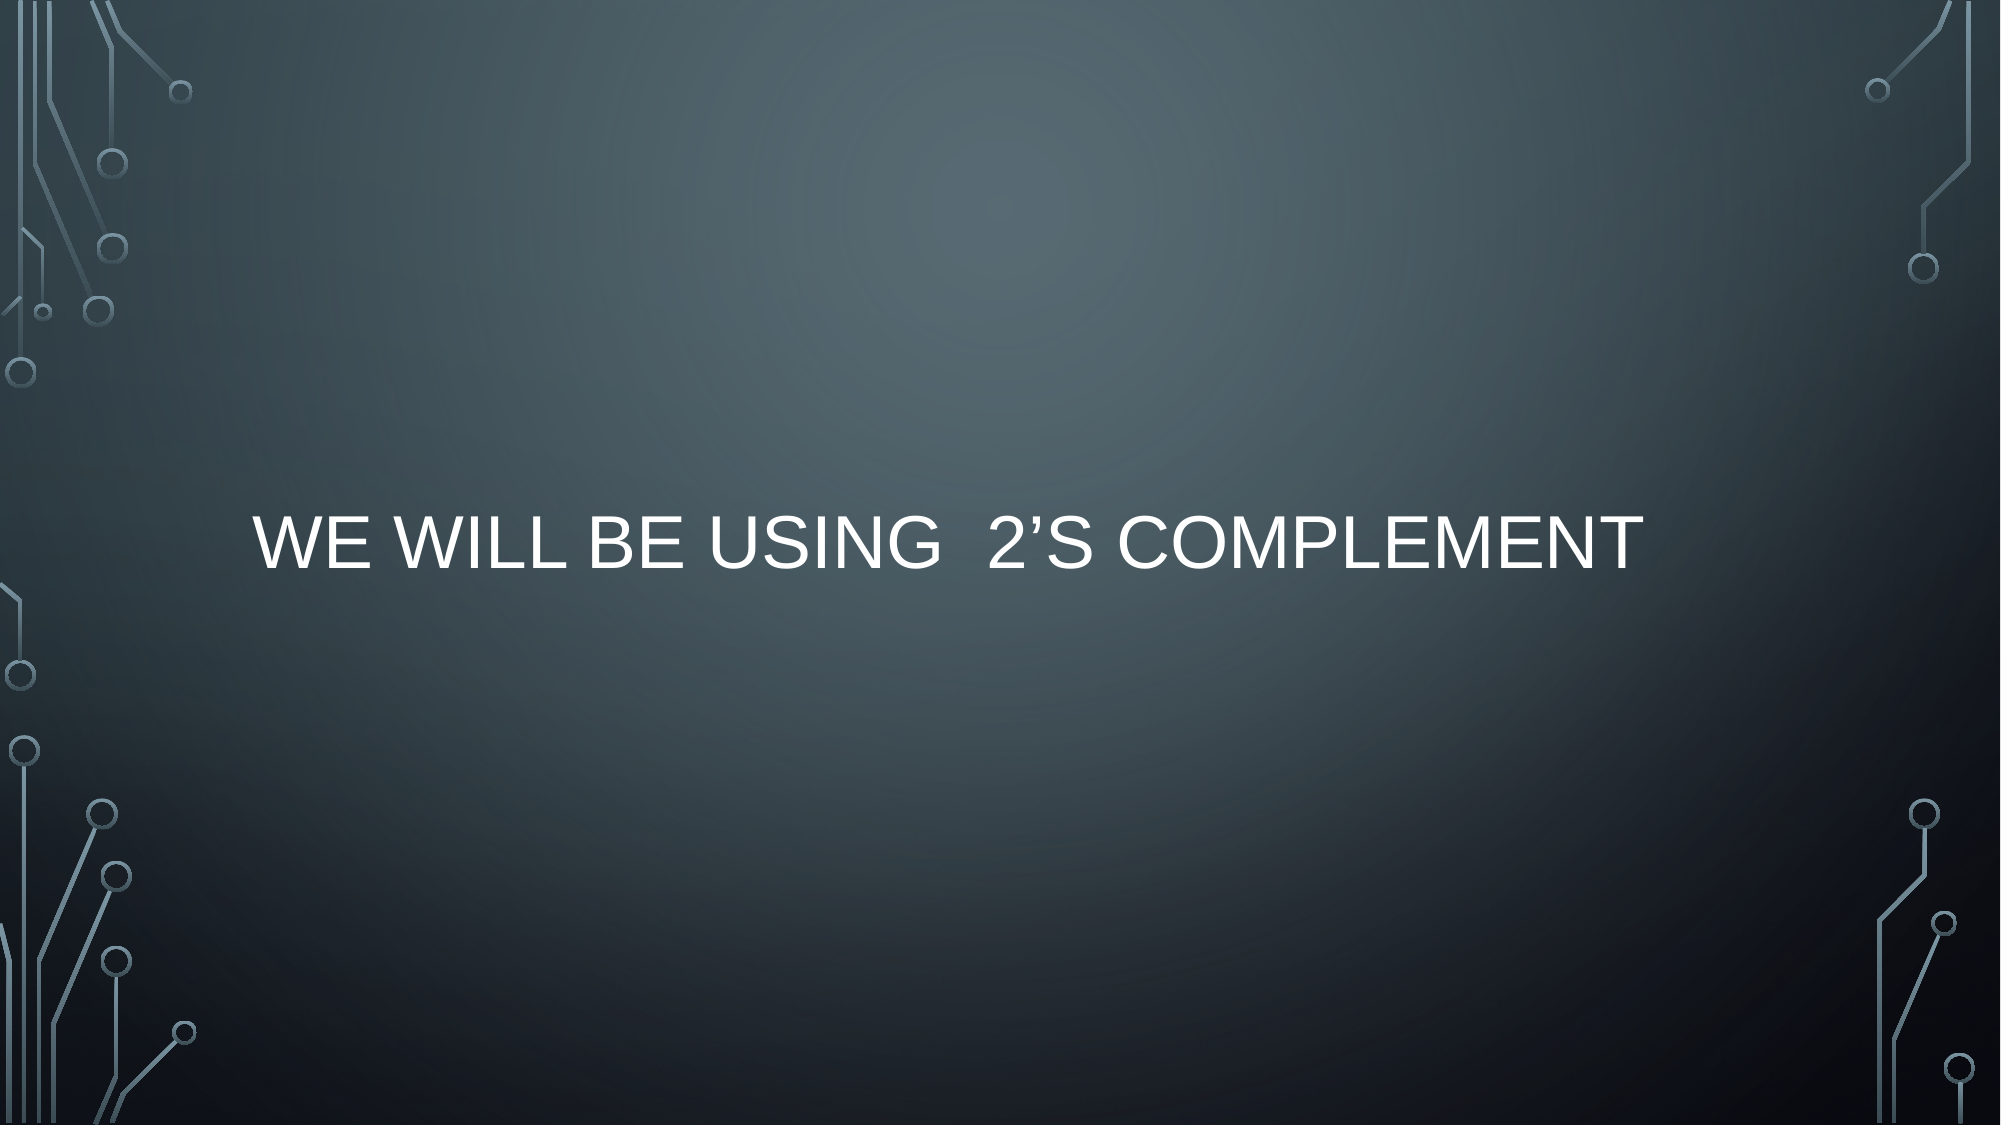

# We will be using  2’s complement